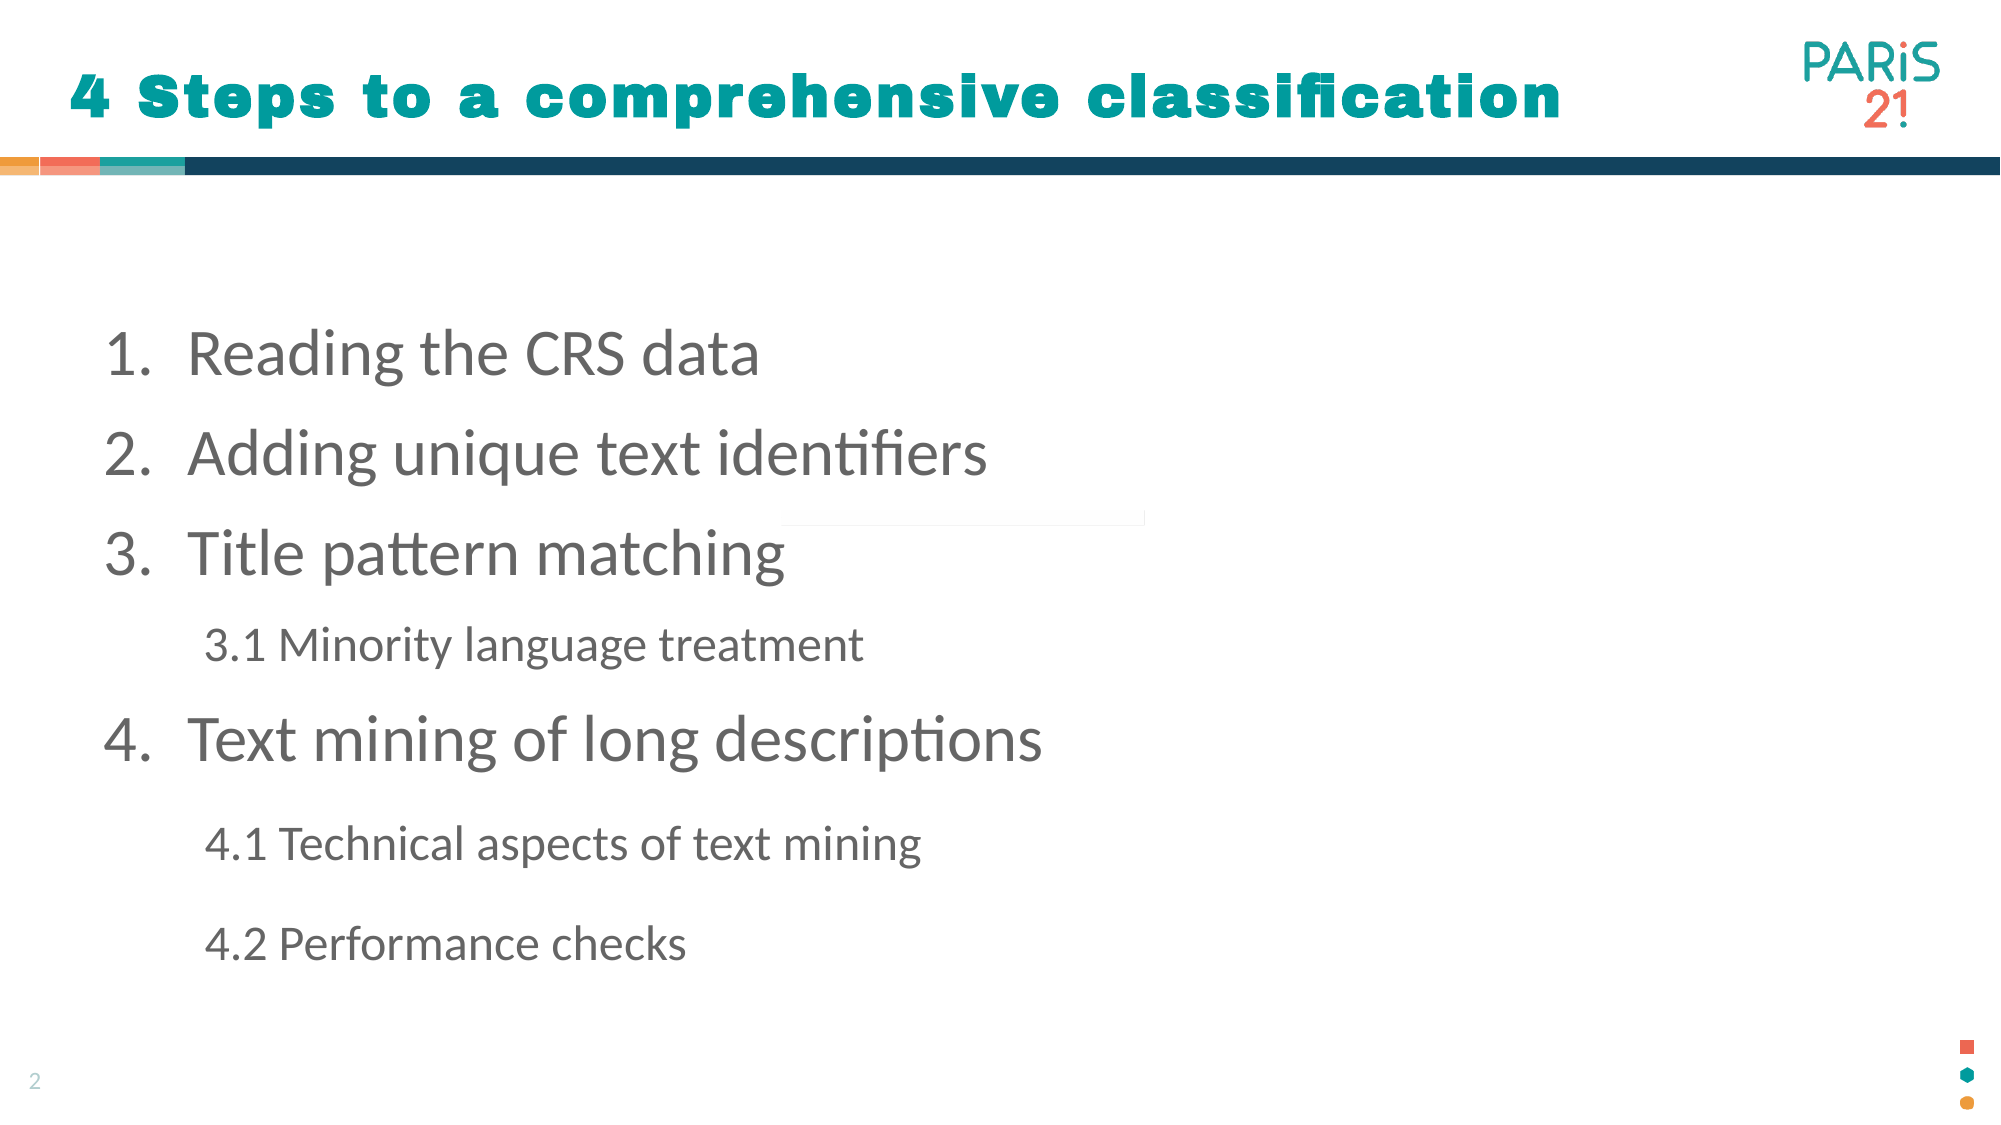

# 4 Steps to a comprehensive classification
Reading the CRS data
Adding unique text identifiers
Title pattern matching
3.1 Minority language treatment
Text mining of long descriptions
       4.1 Technical aspects of text mining
         4.2 Performance checks
2